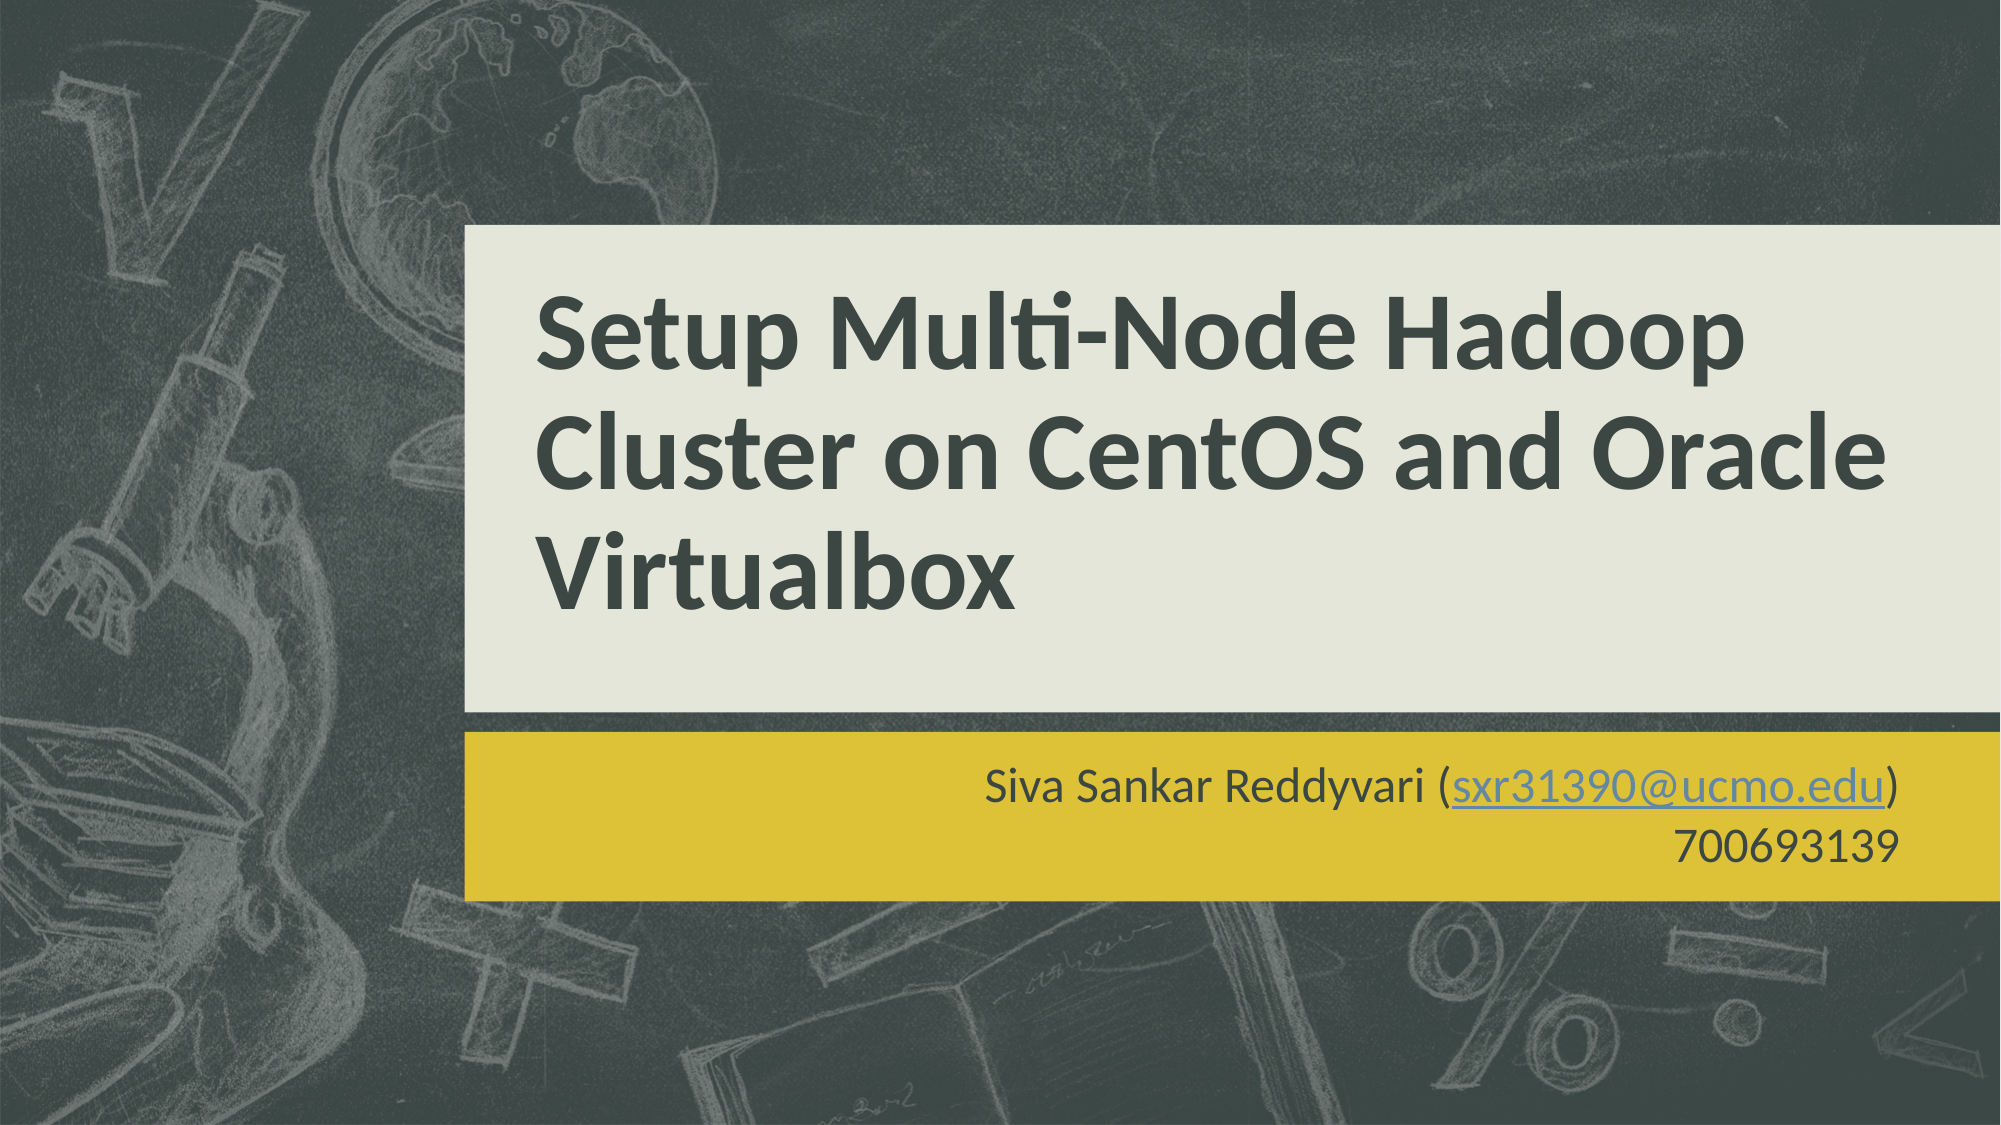

# Setup Multi-Node Hadoop Cluster on CentOS and Oracle Virtualbox
Siva Sankar Reddyvari (sxr31390@ucmo.edu)
700693139